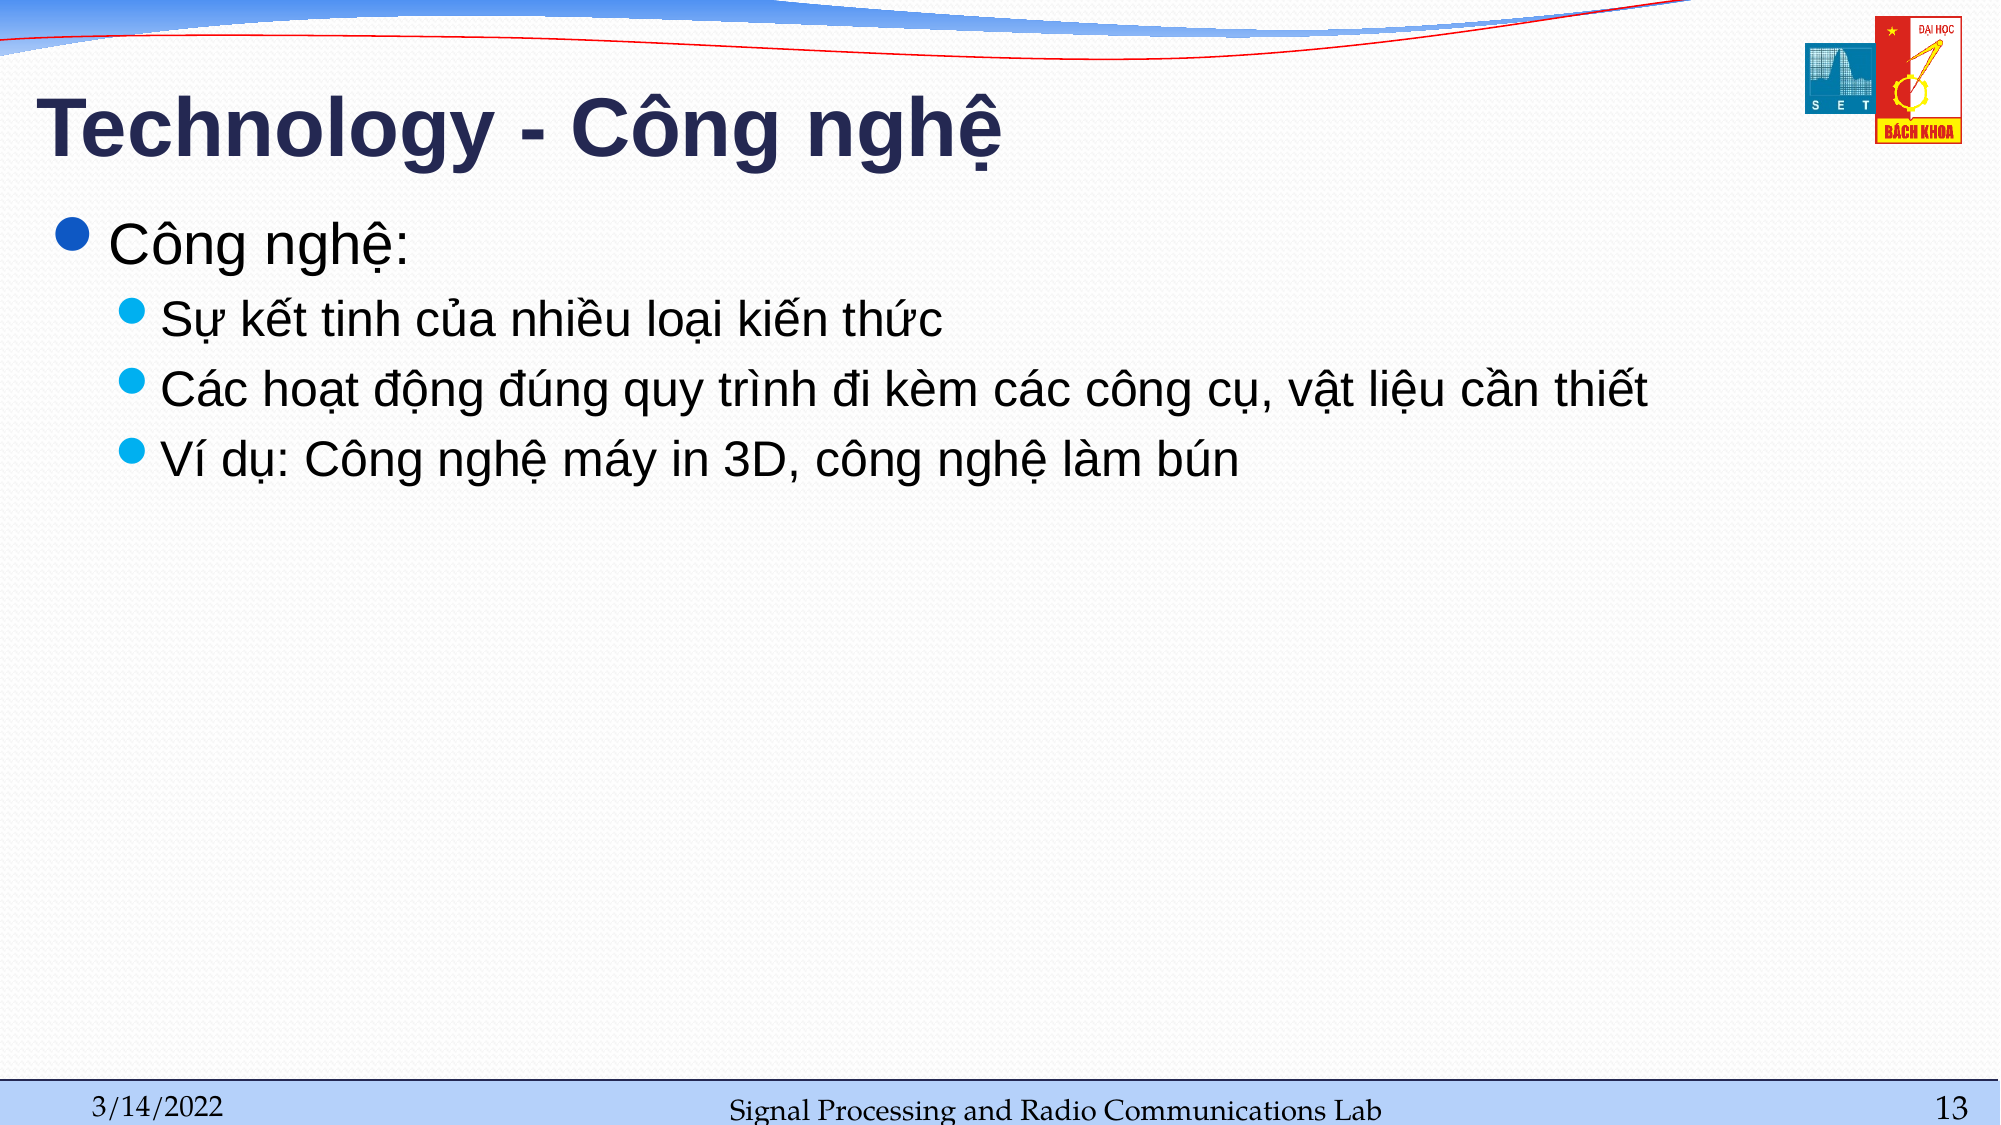

# Technology - Công nghệ
Công nghệ:
Sự kết tinh của nhiều loại kiến thức
Các hoạt động đúng quy trình đi kèm các công cụ, vật liệu cần thiết
Ví dụ: Công nghệ máy in 3D, công nghệ làm bún
Signal Processing and Radio Communications Lab
3/14/2022
13